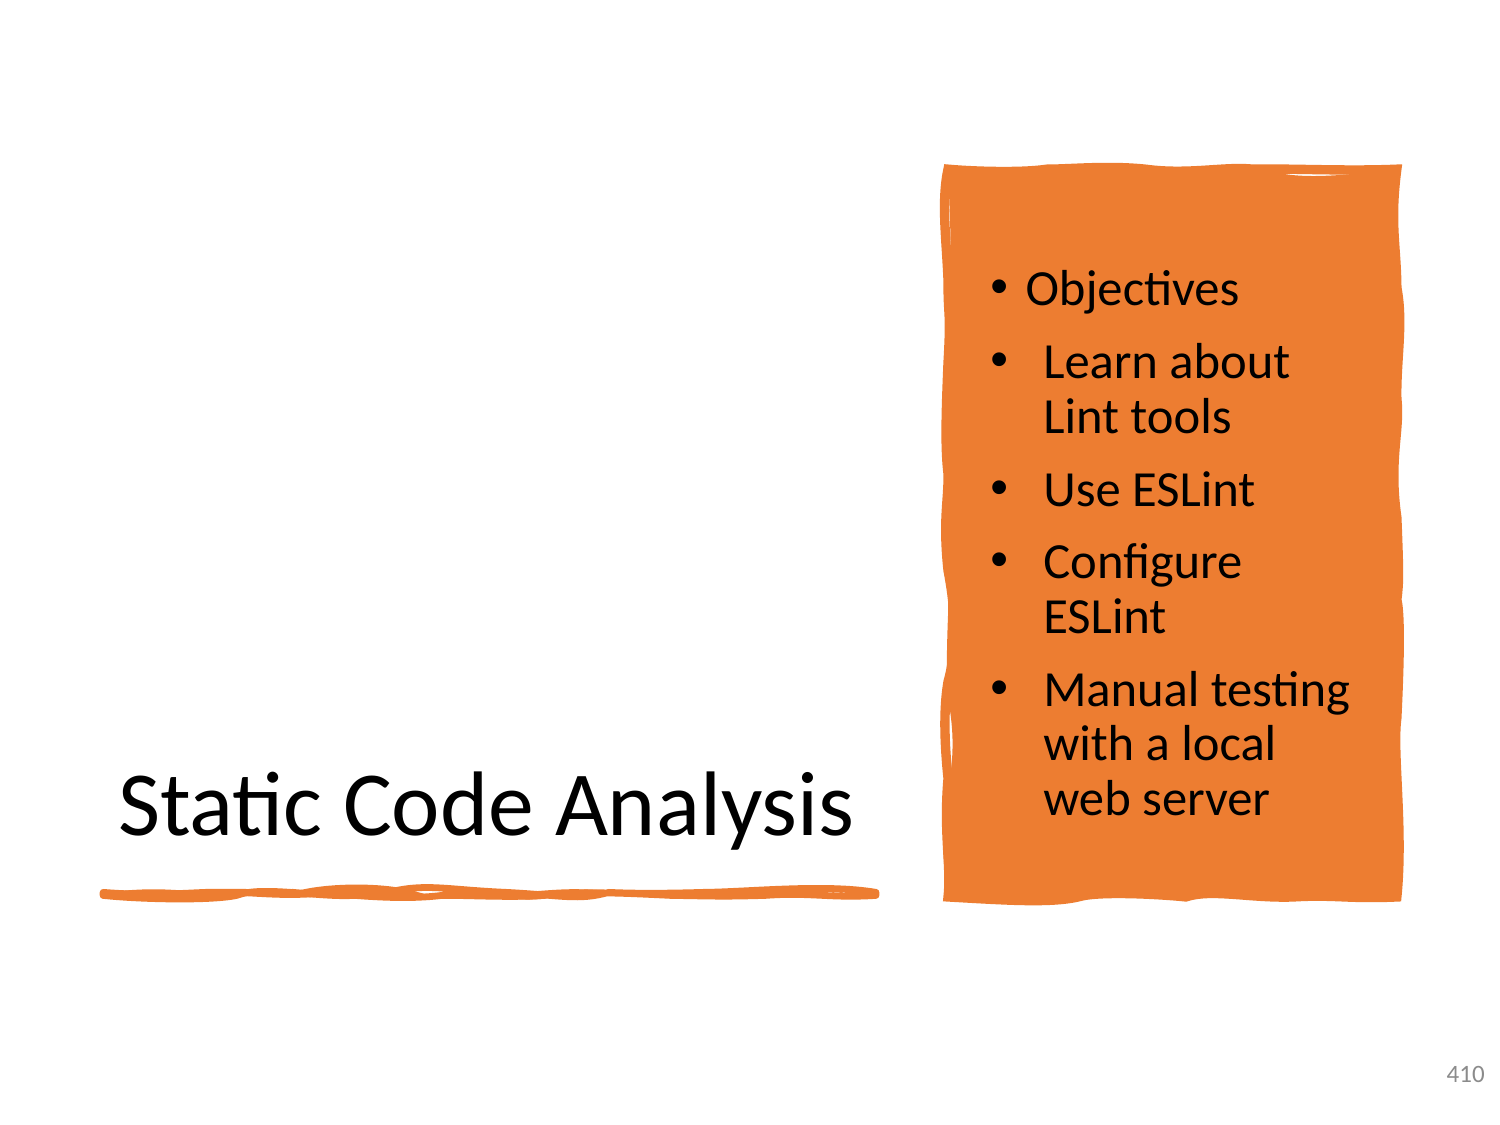

# Static Code Analysis
Objectives
Learn about Lint tools
Use ESLint
Configure ESLint
Manual testing with a local web server
410